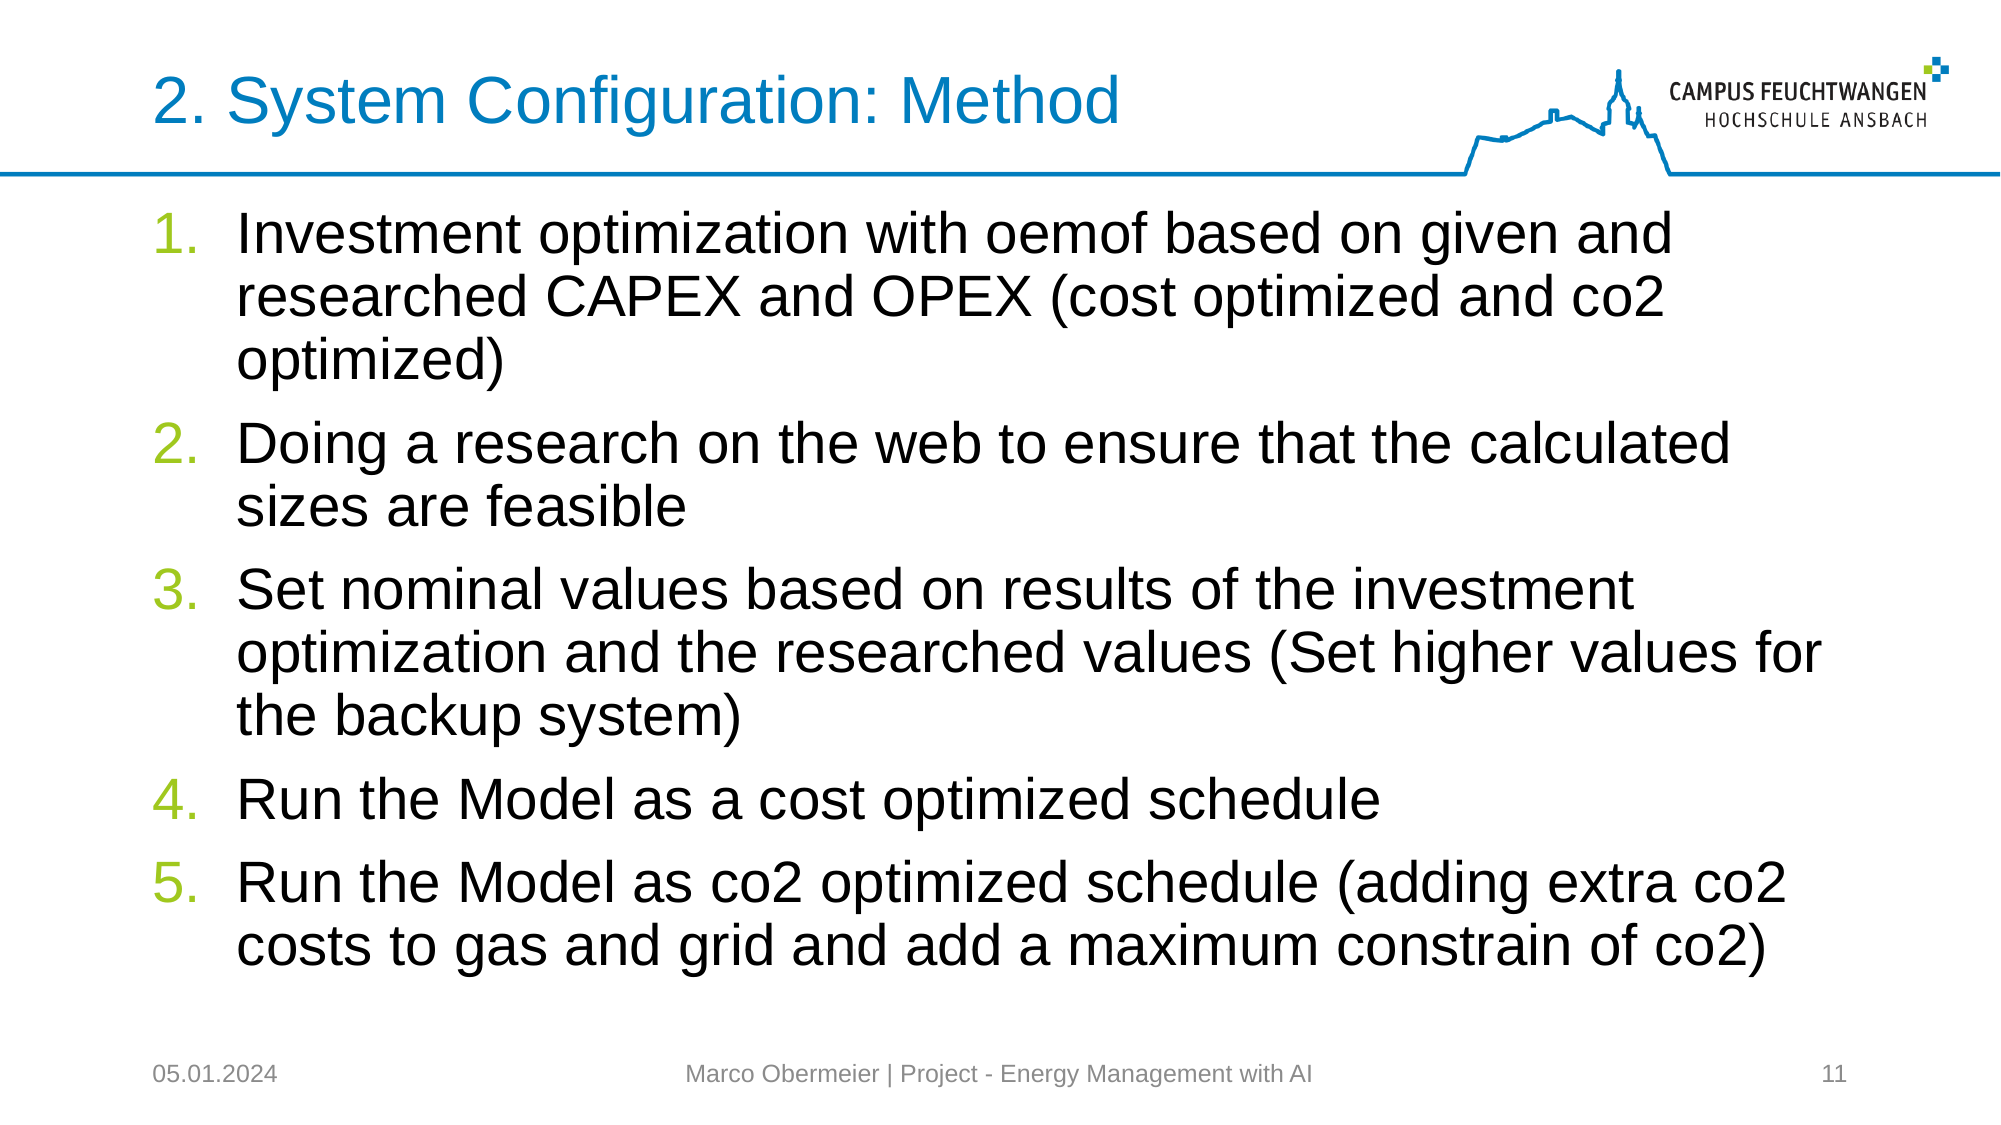

# 2. System Configuration: Method
Investment optimization with oemof based on given and researched CAPEX and OPEX (cost optimized and co2 optimized)
Doing a research on the web to ensure that the calculated sizes are feasible
Set nominal values based on results of the investment optimization and the researched values (Set higher values for the backup system)
Run the Model as a cost optimized schedule
Run the Model as co2 optimized schedule (adding extra co2 costs to gas and grid and add a maximum constrain of co2)

05.01.2024
Marco Obermeier | Project - Energy Management with AI
11